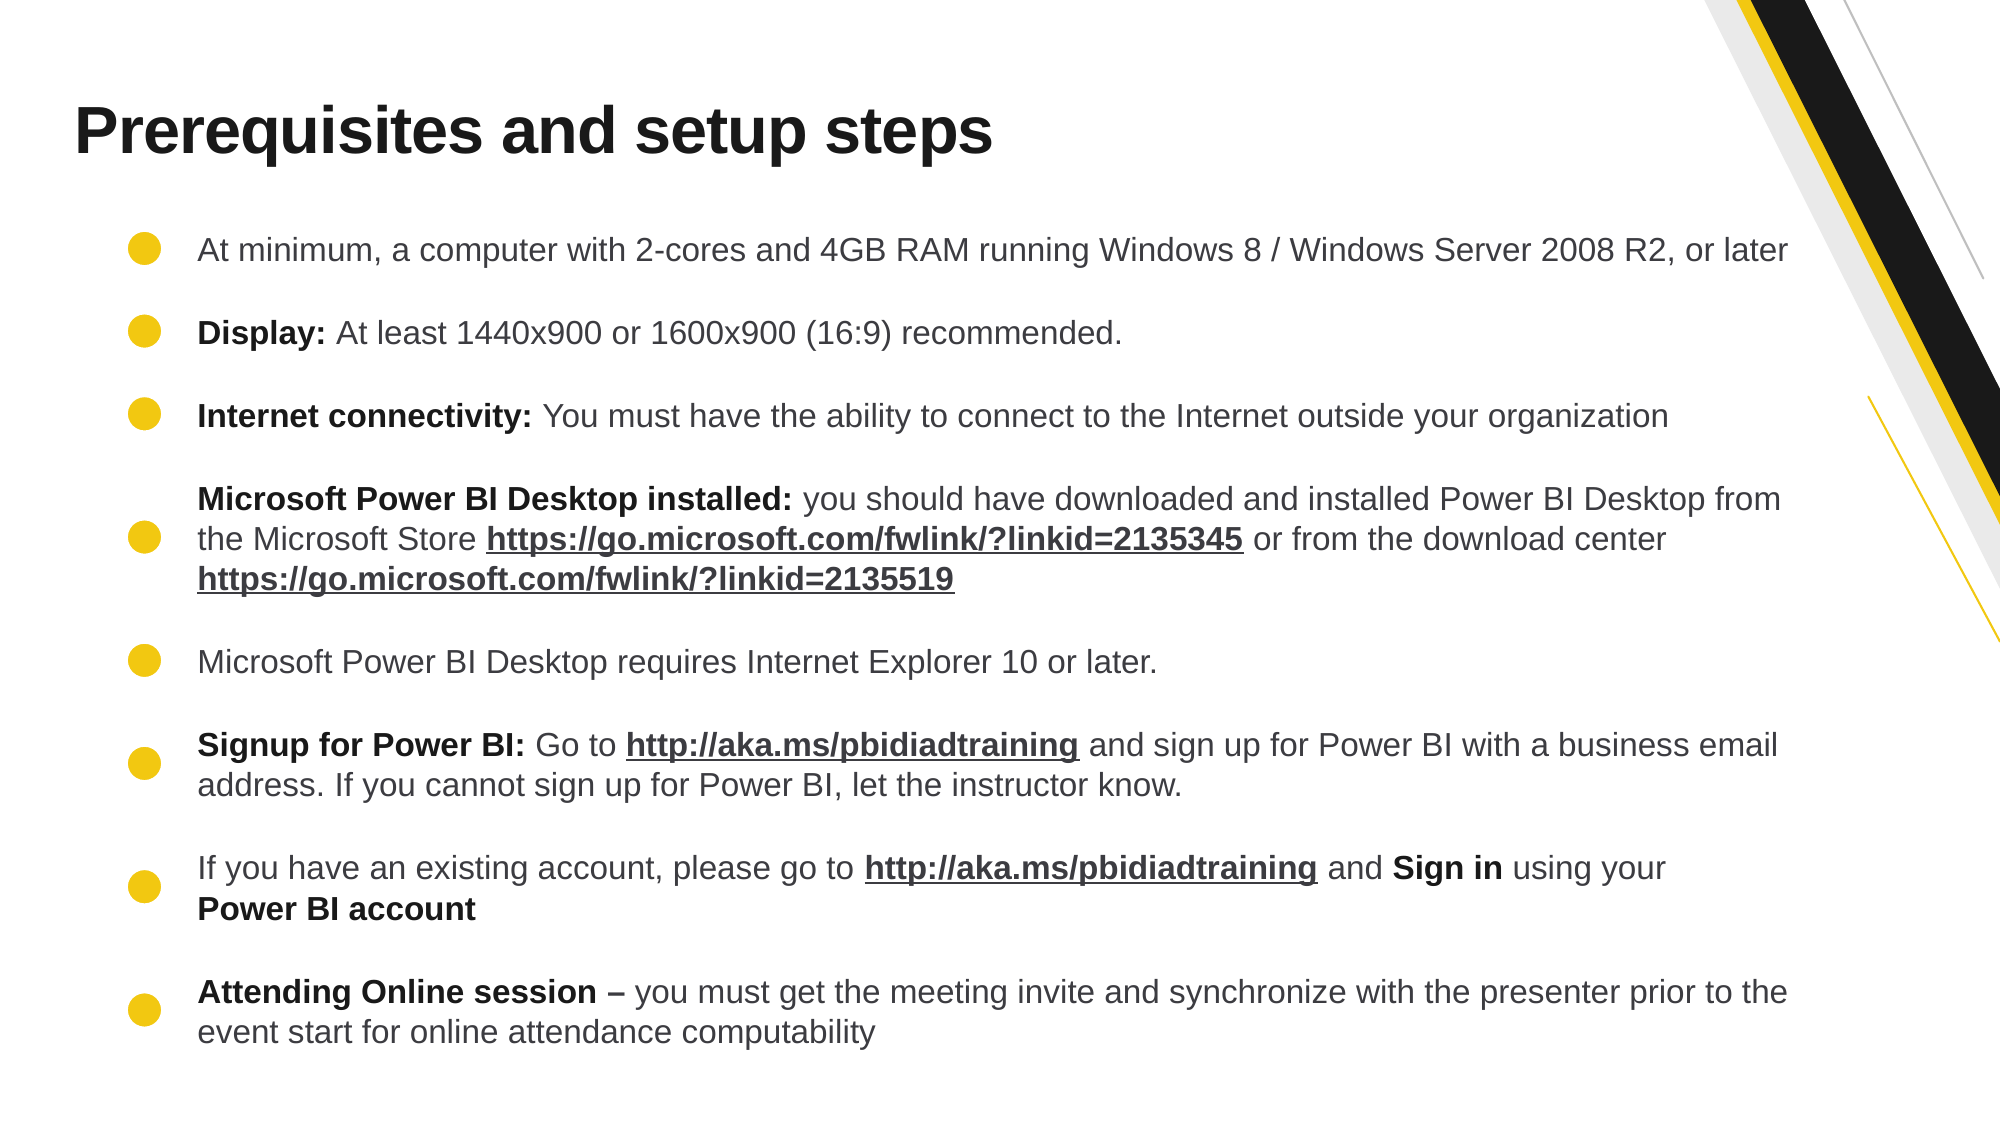

# Prerequisites and setup steps
At minimum, a computer with 2-cores and 4GB RAM running Windows 8 / Windows Server 2008 R2, or later

Display: At least 1440x900 or 1600x900 (16:9) recommended.

Internet connectivity: You must have the ability to connect to the Internet outside your organization

Microsoft Power BI Desktop installed: you should have downloaded and installed Power BI Desktop from the Microsoft Store https://go.microsoft.com/fwlink/?linkid=2135345 or from the download center https://go.microsoft.com/fwlink/?linkid=2135519

Microsoft Power BI Desktop requires Internet Explorer 10 or later.

Signup for Power BI: Go to http://aka.ms/pbidiadtraining and sign up for Power BI with a business email address. If you cannot sign up for Power BI, let the instructor know.

If you have an existing account, please go to http://aka.ms/pbidiadtraining and Sign in using your
Power BI account

Attending Online session – you must get the meeting invite and synchronize with the presenter prior to the event start for online attendance computability